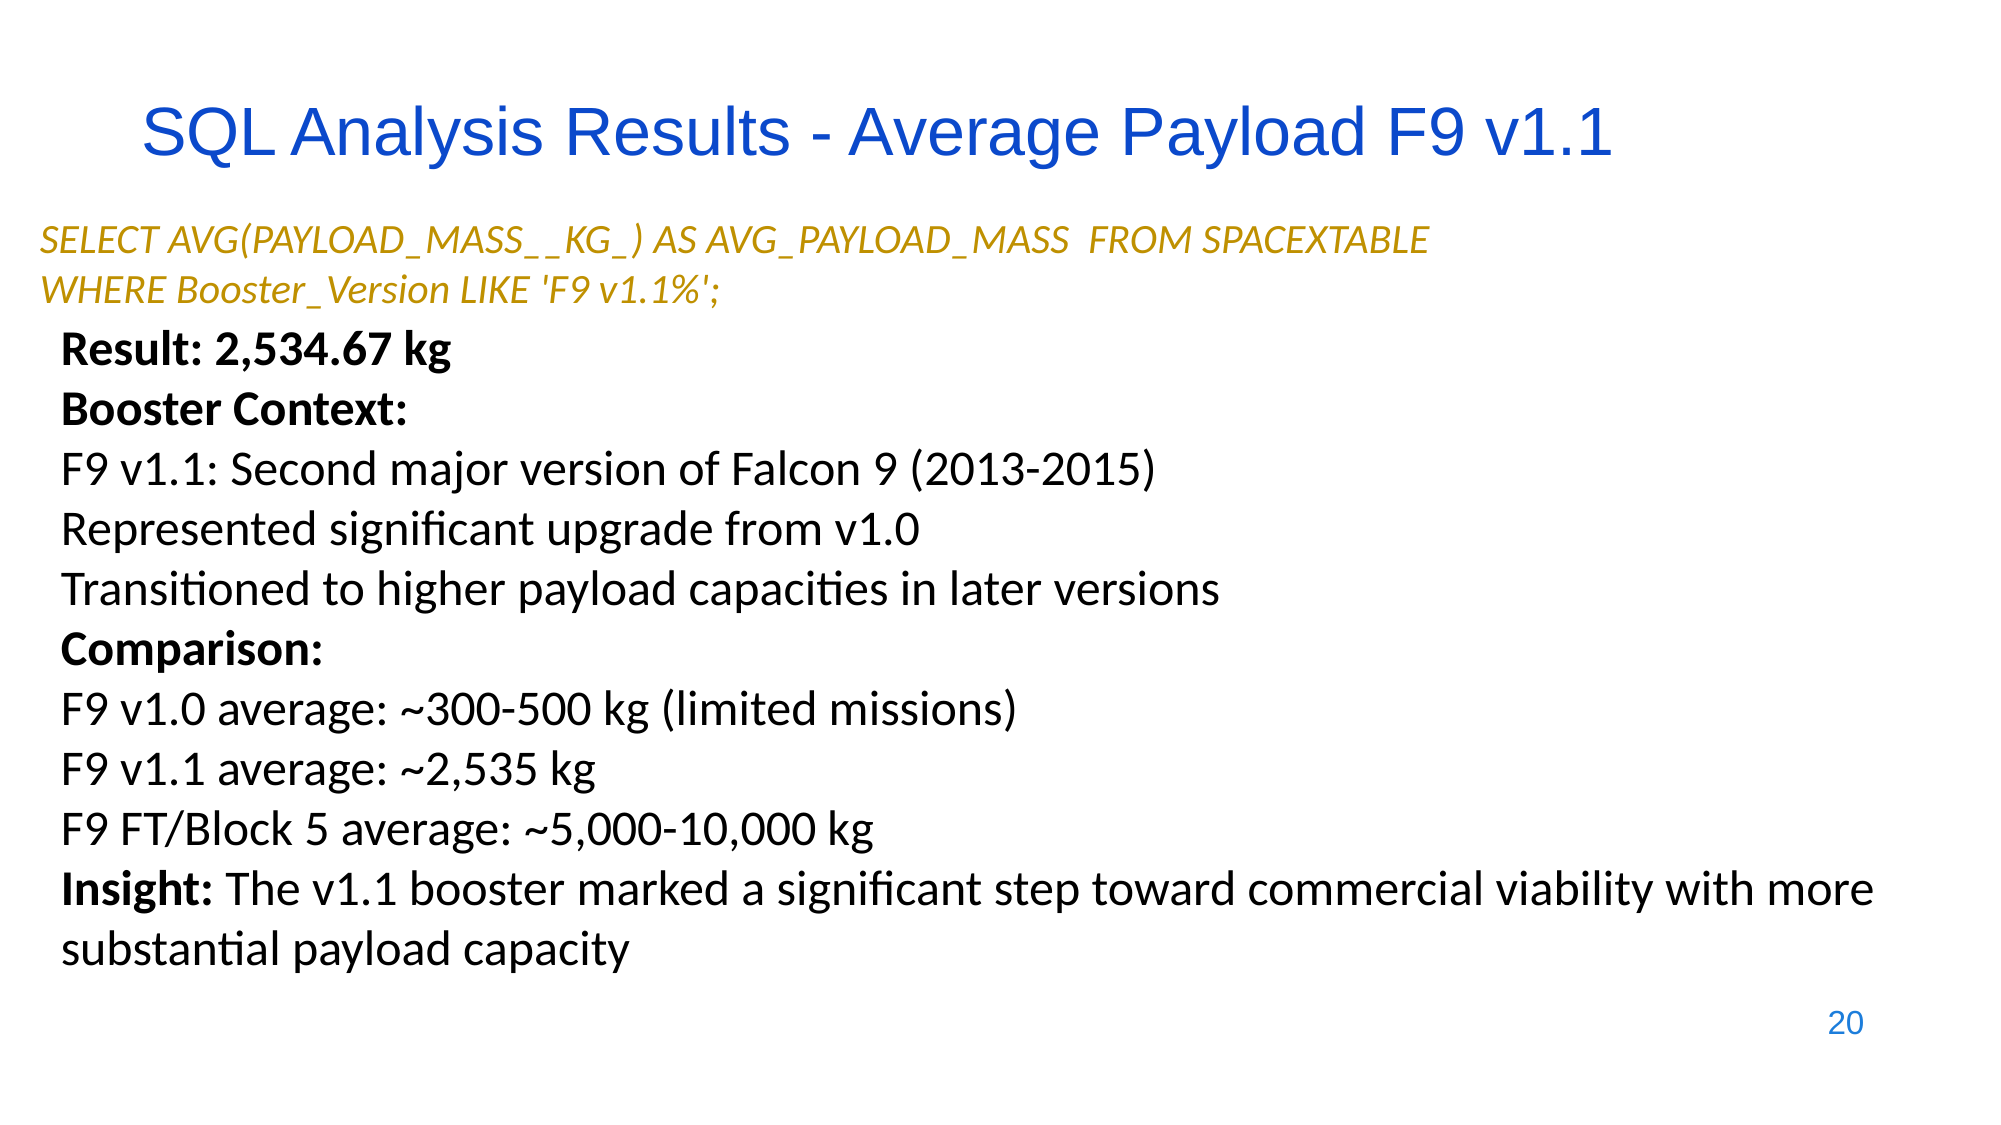

SQL Analysis Results - Average Payload F9 v1.1
SELECT AVG(PAYLOAD_MASS__KG_) AS AVG_PAYLOAD_MASS  FROM SPACEXTABLE
WHERE Booster_Version LIKE 'F9 v1.1%';
Result: 2,534.67 kg
Booster Context:
F9 v1.1: Second major version of Falcon 9 (2013-2015)
Represented significant upgrade from v1.0
Transitioned to higher payload capacities in later versions
Comparison:
F9 v1.0 average: ~300-500 kg (limited missions)
F9 v1.1 average: ~2,535 kg
F9 FT/Block 5 average: ~5,000-10,000 kg
Insight: The v1.1 booster marked a significant step toward commercial viability with more substantial payload capacity
20